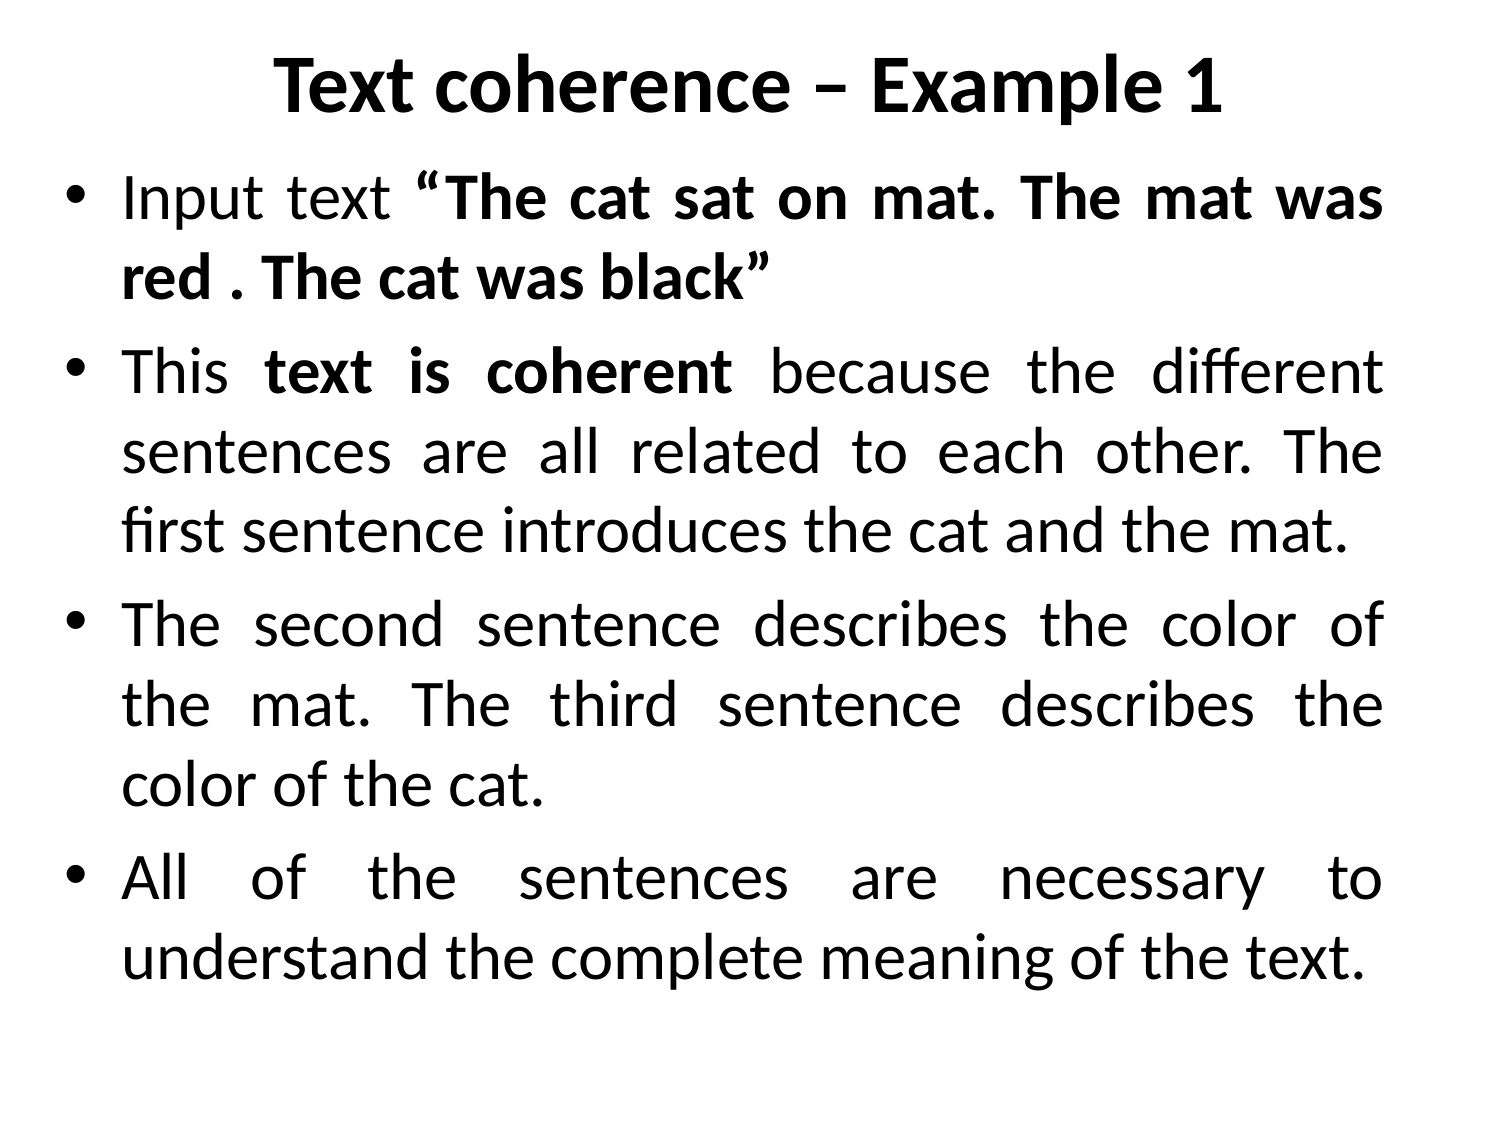

# Text coherence – Example 1
Input text “The cat sat on mat. The mat was red . The cat was black”
This text is coherent because the different sentences are all related to each other. The first sentence introduces the cat and the mat.
The second sentence describes the color of the mat. The third sentence describes the color of the cat.
All of the sentences are necessary to understand the complete meaning of the text.